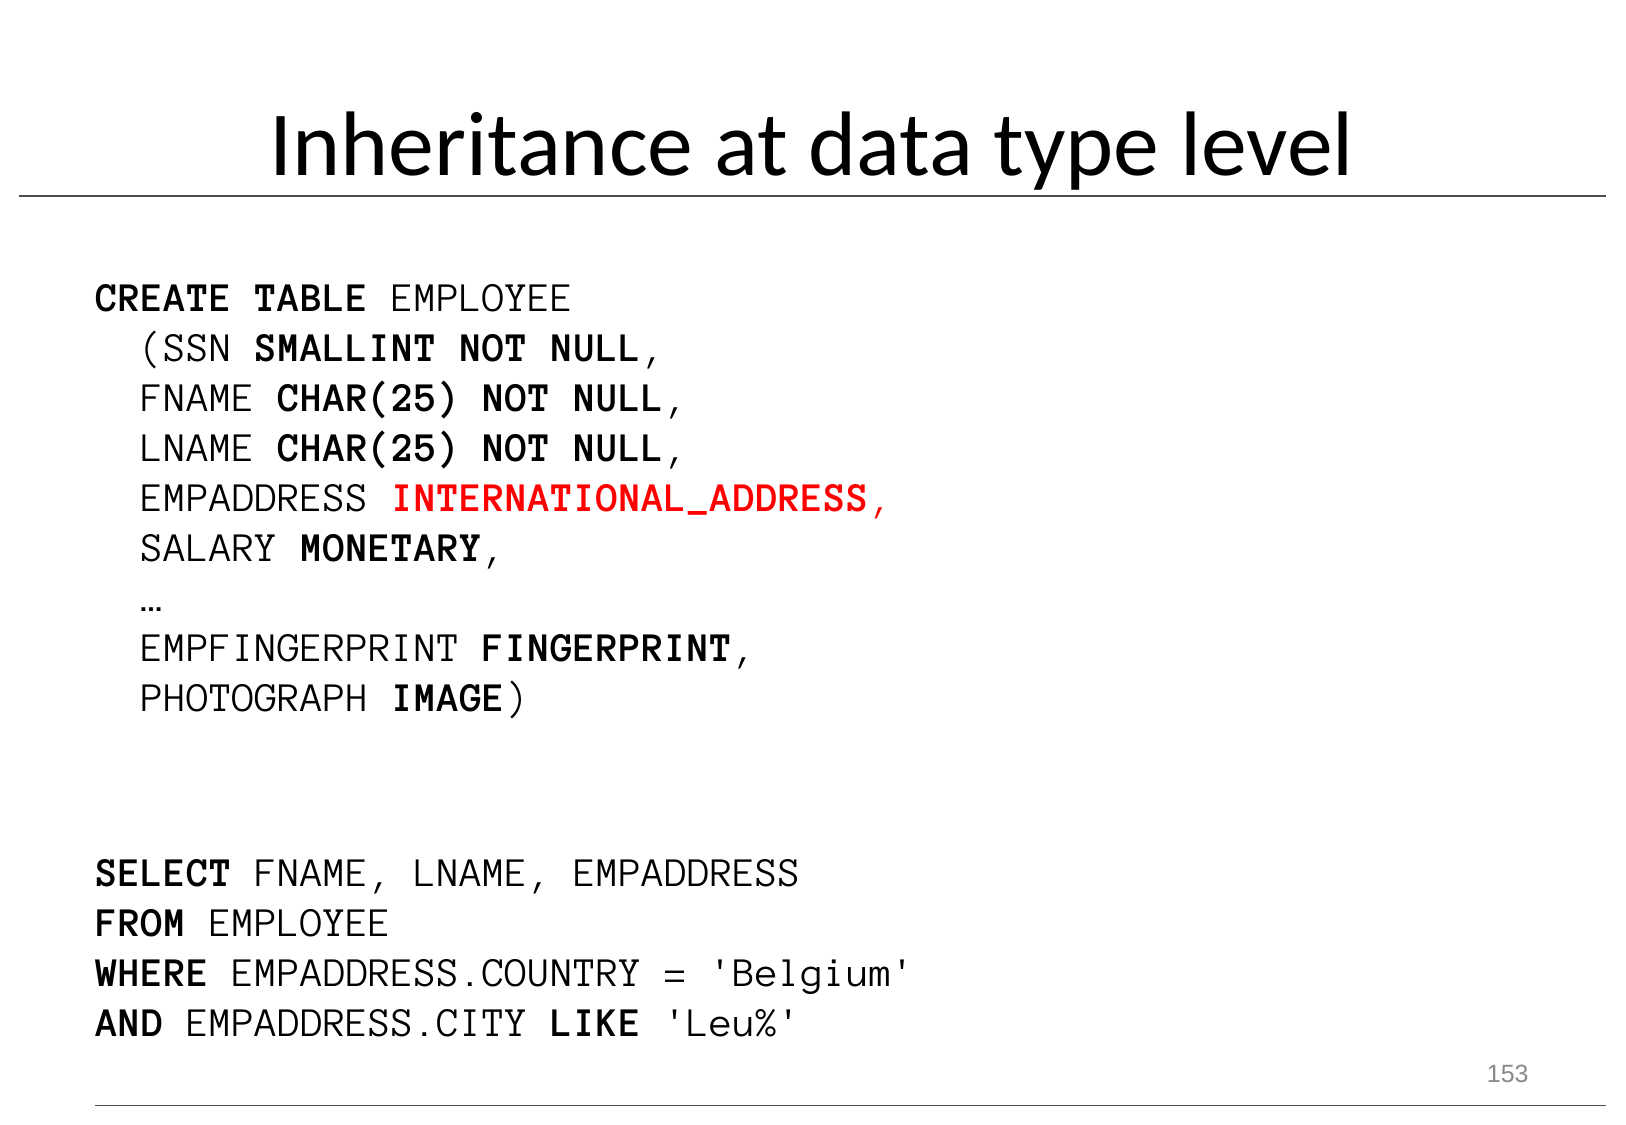

# Inheritance at data type level
CREATE TABLE EMPLOYEE
  (SSN SMALLINT NOT NULL,
  FNAME CHAR(25) NOT NULL,
  LNAME CHAR(25) NOT NULL,
  EMPADDRESS INTERNATIONAL_ADDRESS,
  SALARY MONETARY,
  …
  EMPFINGERPRINT FINGERPRINT,
  PHOTOGRAPH IMAGE)

SELECT FNAME, LNAME, EMPADDRESS
FROM EMPLOYEE
WHERE EMPADDRESS.COUNTRY = 'Belgium'
AND EMPADDRESS.CITY LIKE 'Leu%'

153